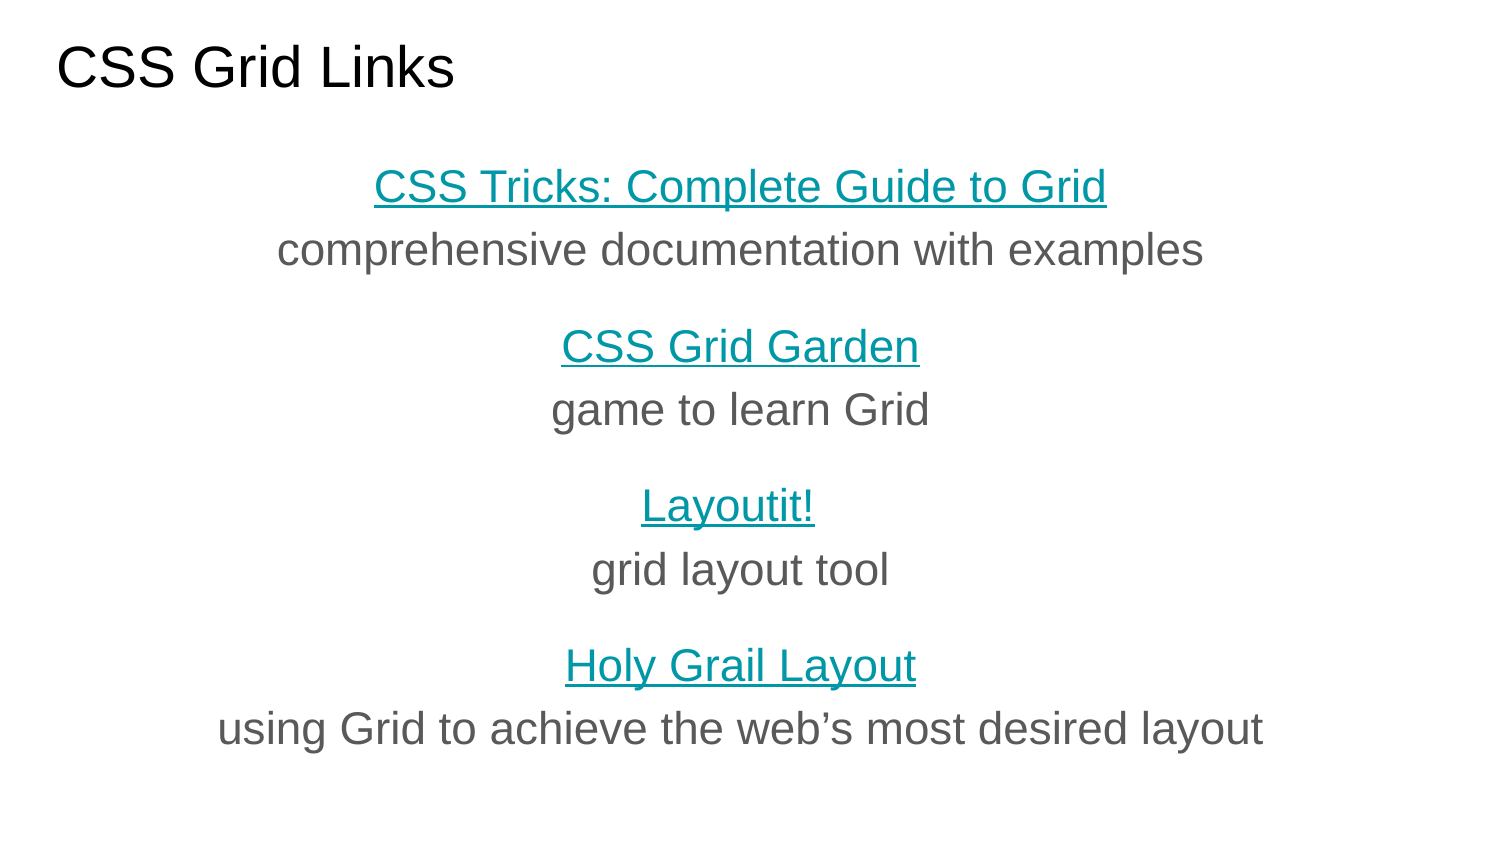

# CSS Grid Links
CSS Tricks: Complete Guide to Grid
comprehensive documentation with examples
CSS Grid Garden
game to learn Grid
Layoutit!
grid layout tool
Holy Grail Layout
using Grid to achieve the web’s most desired layout